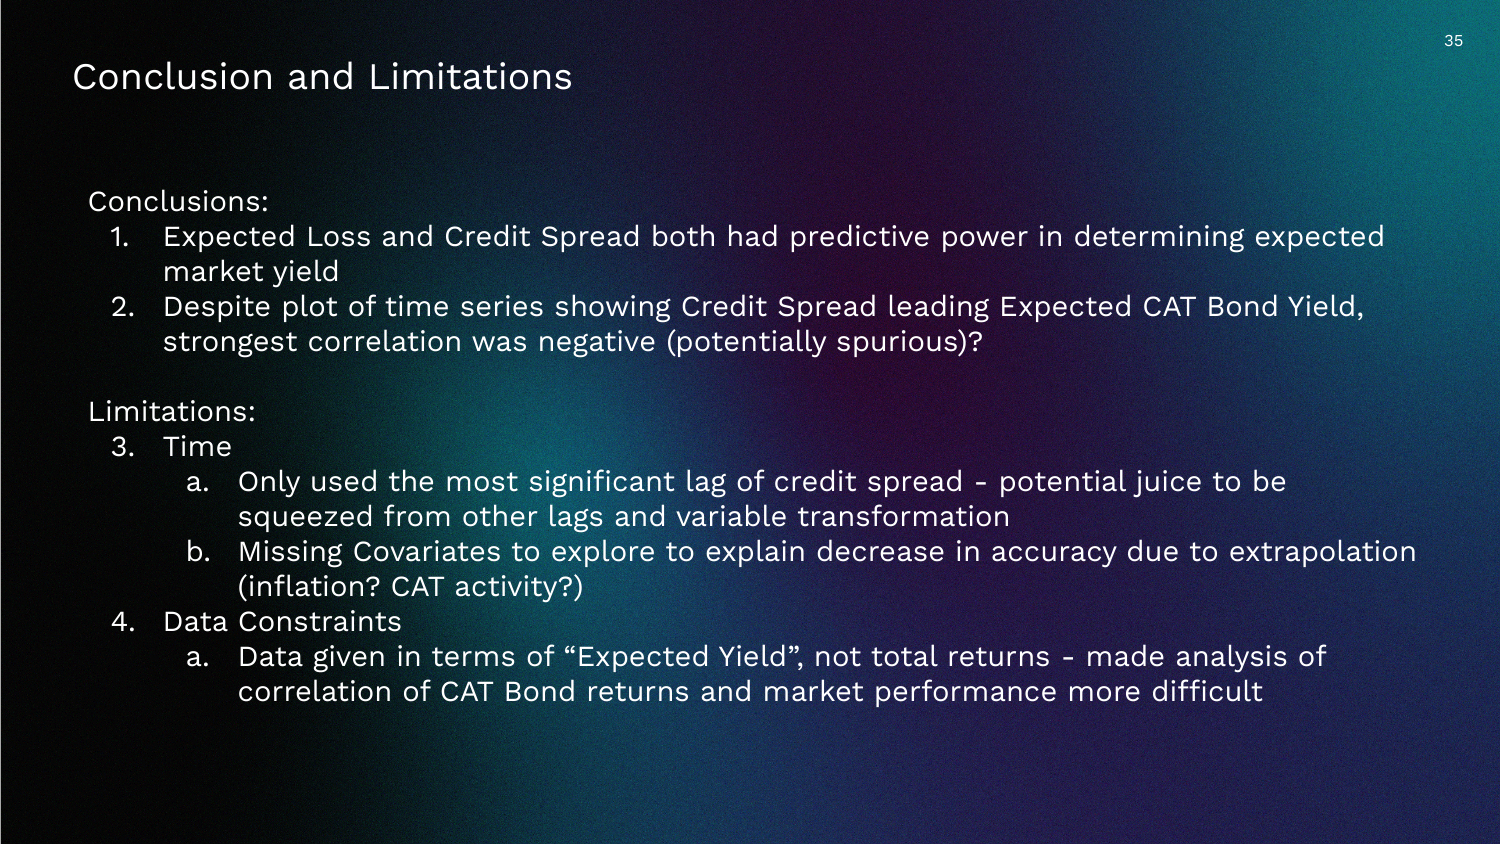

35
Conclusion and Limitations

Conclusions:
Expected Loss and Credit Spread both had predictive power in determining expected market yield
Despite plot of time series showing Credit Spread leading Expected CAT Bond Yield, strongest correlation was negative (potentially spurious)?

Limitations:
Time
Only used the most significant lag of credit spread - potential juice to be squeezed from other lags and variable transformation
Missing Covariates to explore to explain decrease in accuracy due to extrapolation (inflation? CAT activity?)
Data Constraints
Data given in terms of “Expected Yield”, not total returns - made analysis of correlation of CAT Bond returns and market performance more difficult